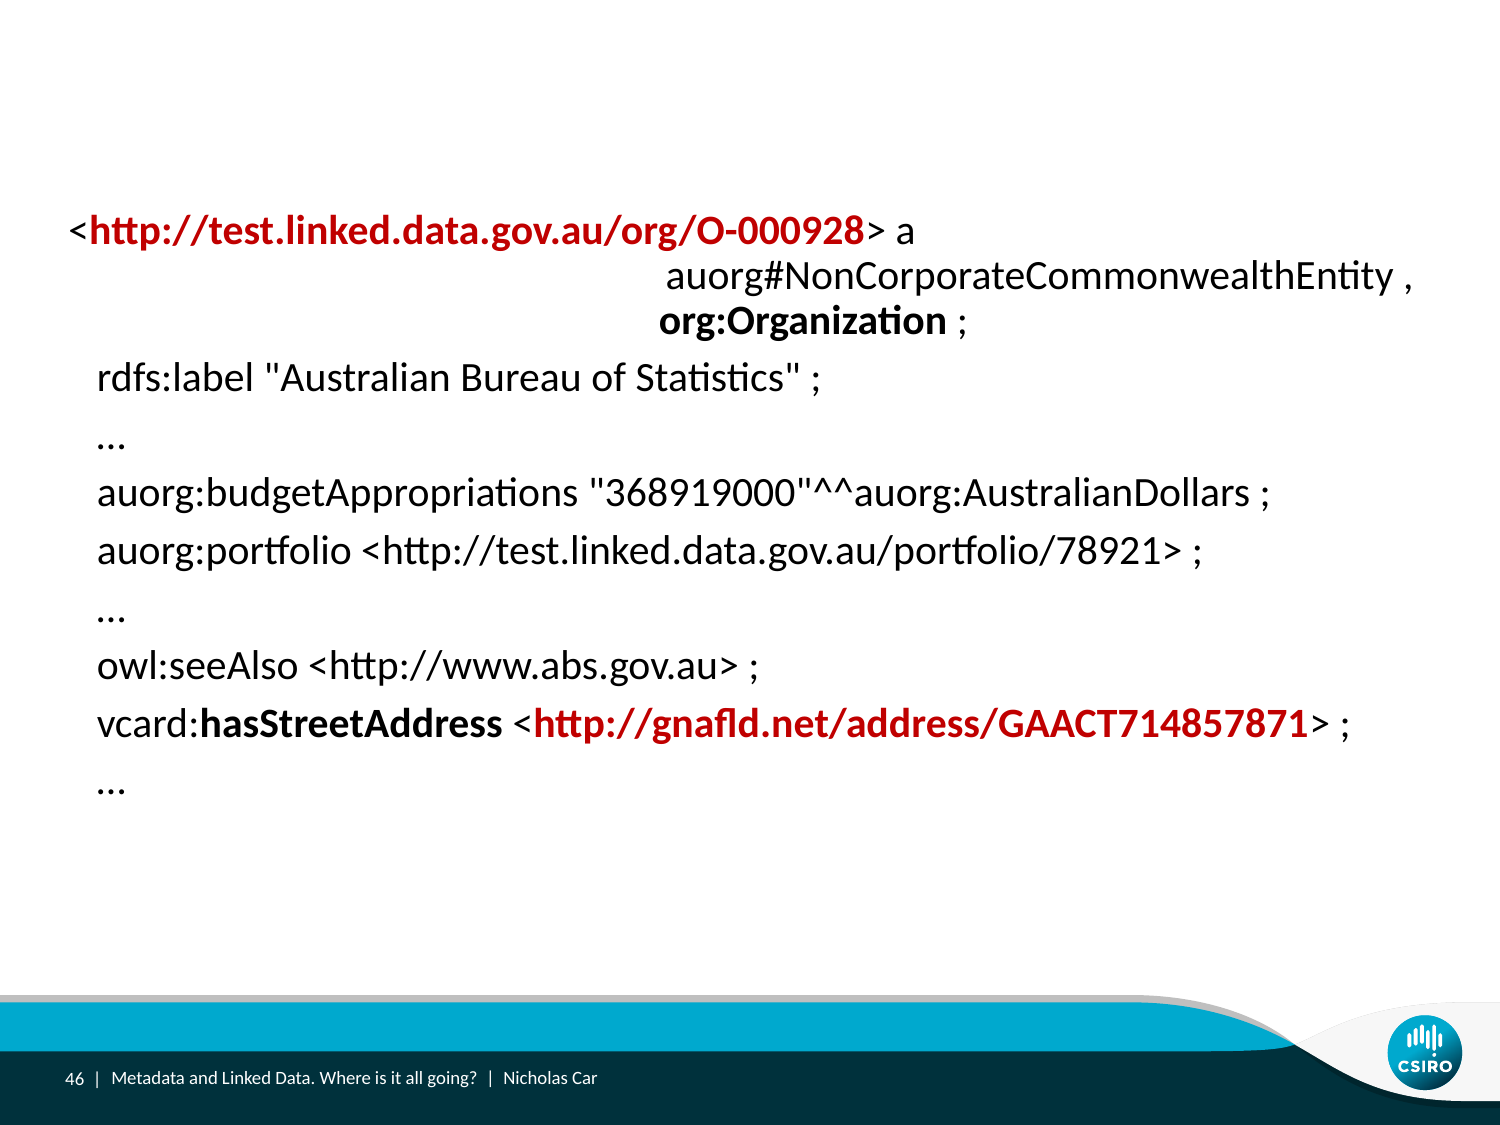

#
 <http://test.linked.data.gov.au/org/O-000928> a
                                                                auorg#NonCorporateCommonwealthEntity , 				org:Organization ;
    rdfs:label "Australian Bureau of Statistics" ;
    …
    auorg:budgetAppropriations "368919000"^^auorg:AustralianDollars ;
    auorg:portfolio <http://test.linked.data.gov.au/portfolio/78921> ;
    …
    owl:seeAlso <http://www.abs.gov.au> ;
    vcard:hasStreetAddress <http://gnafld.net/address/GAACT714857871> ;
    …
46  |
Metadata and Linked Data. Where is it all going?  |  Nicholas Car